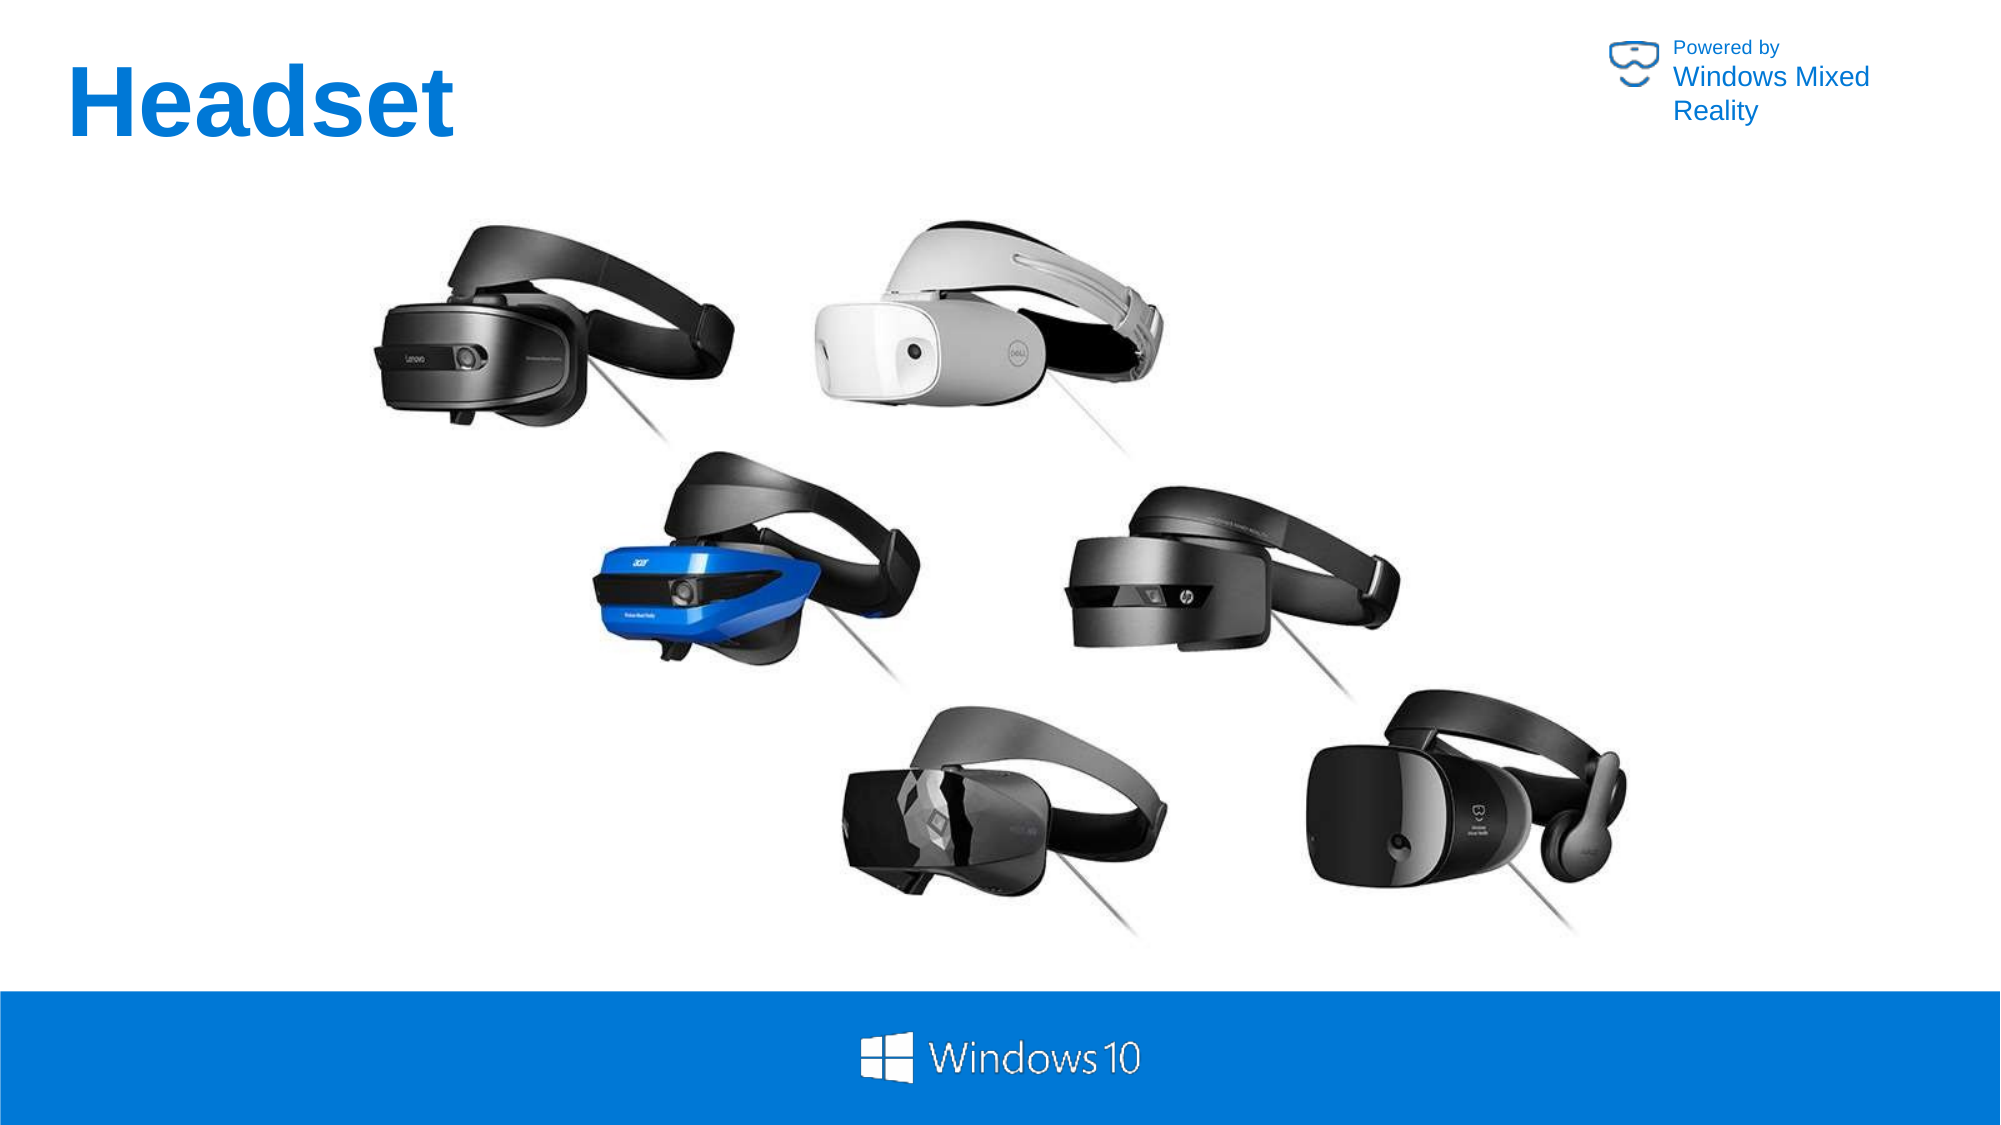

Powered by
Windows Mixed Reality
# Headsets